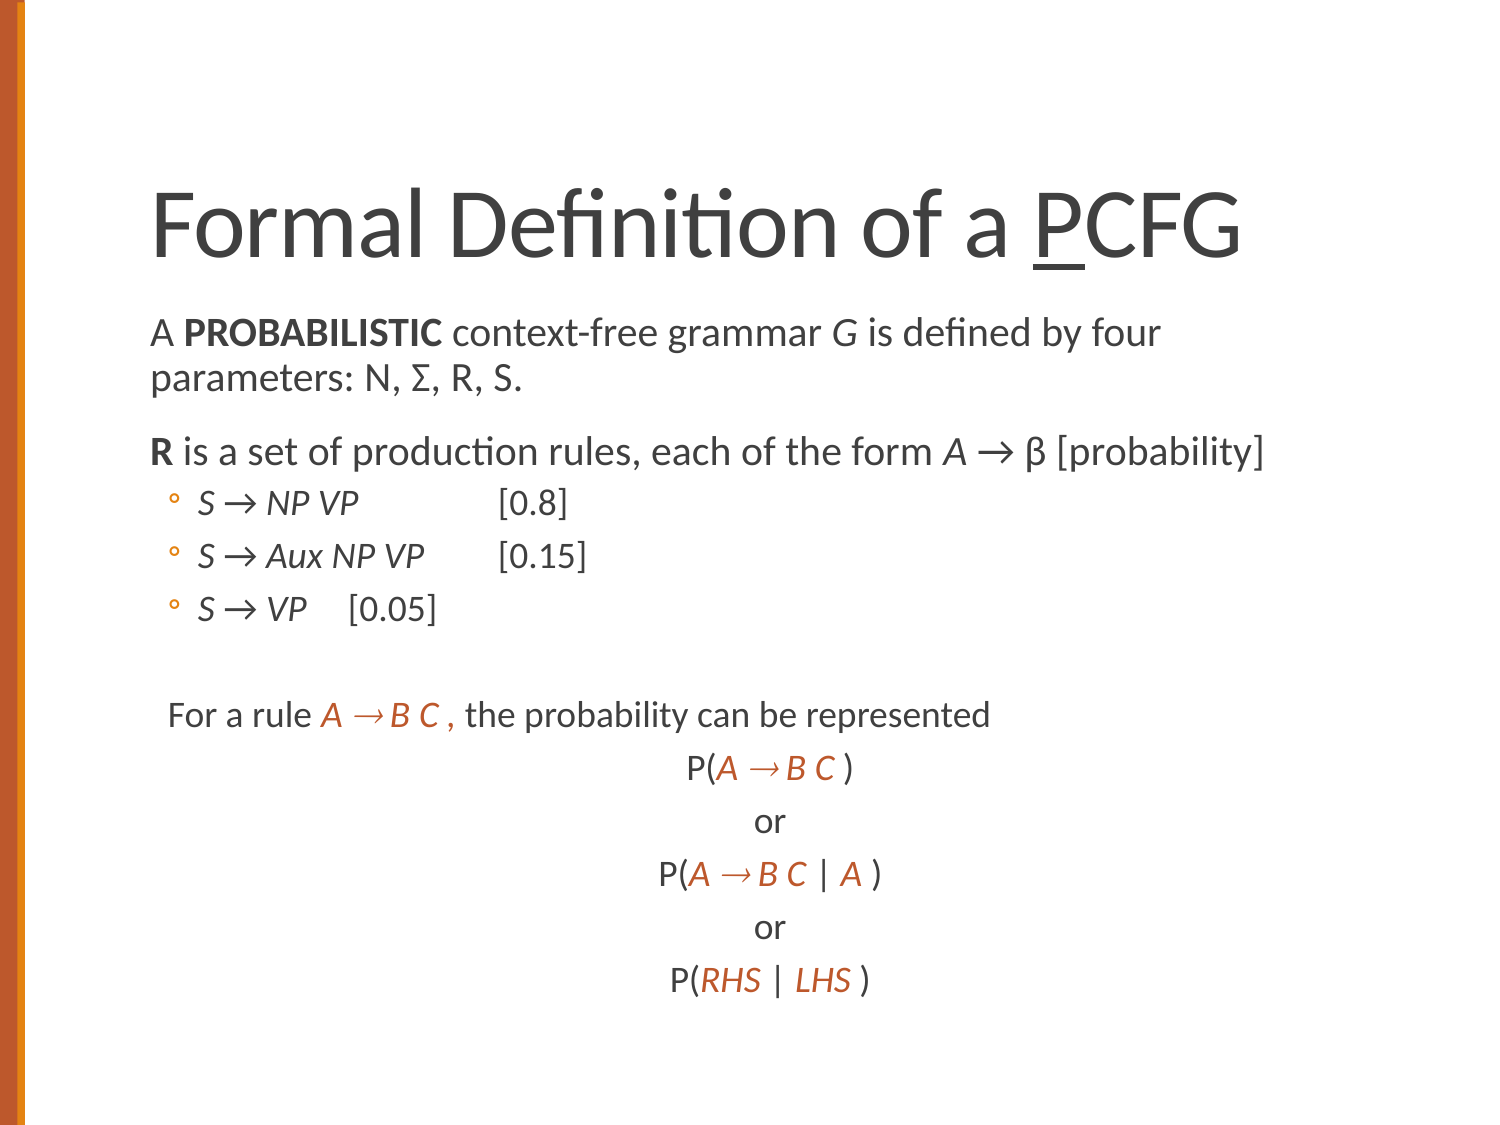

# Formal Definition of a PCFG
A PROBABILISTIC context-free grammar G is defined by four parameters: N, Σ, R, S.
R is a set of production rules, each of the form A → β [probability]
S → NP VP 	[0.8]
S → Aux NP VP	[0.15]
S → VP 	[0.05]

For a rule A → B C , the probability can be represented
P(A → B C )
or
P(A → B C | A )
or
P(RHS | LHS )